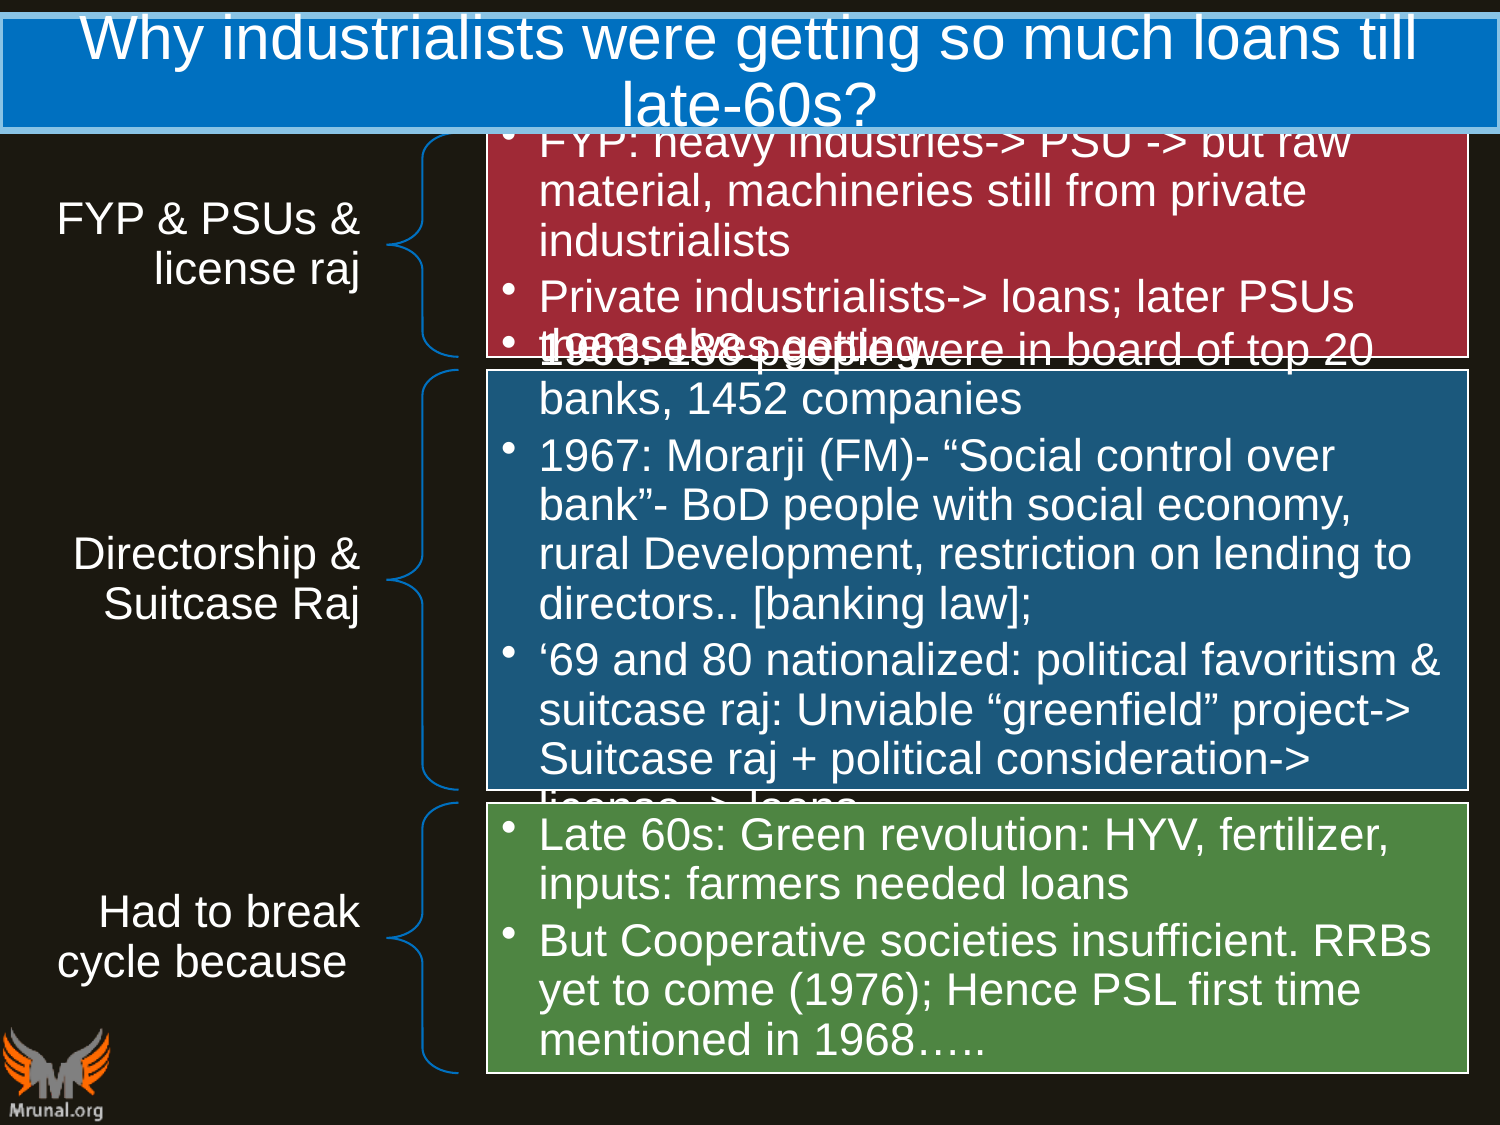

# Why industrialists were getting so much loans till late-60s?
FYP & PSUs & license raj
FYP: heavy industries-> PSU -> but raw material, machineries still from private industrialists
Private industrialists-> loans; later PSUs themselves getting
Directorship & Suitcase Raj
1963: 188 people were in board of top 20 banks, 1452 companies
1967: Morarji (FM)- “Social control over bank”- BoD people with social economy, rural Development, restriction on lending to directors.. [banking law];
‘69 and 80 nationalized: political favoritism & suitcase raj: Unviable “greenfield” project-> Suitcase raj + political consideration-> license -> loans
Had to break cycle because
Late 60s: Green revolution: HYV, fertilizer, inputs: farmers needed loans
But Cooperative societies insufficient. RRBs yet to come (1976); Hence PSL first time mentioned in 1968…..